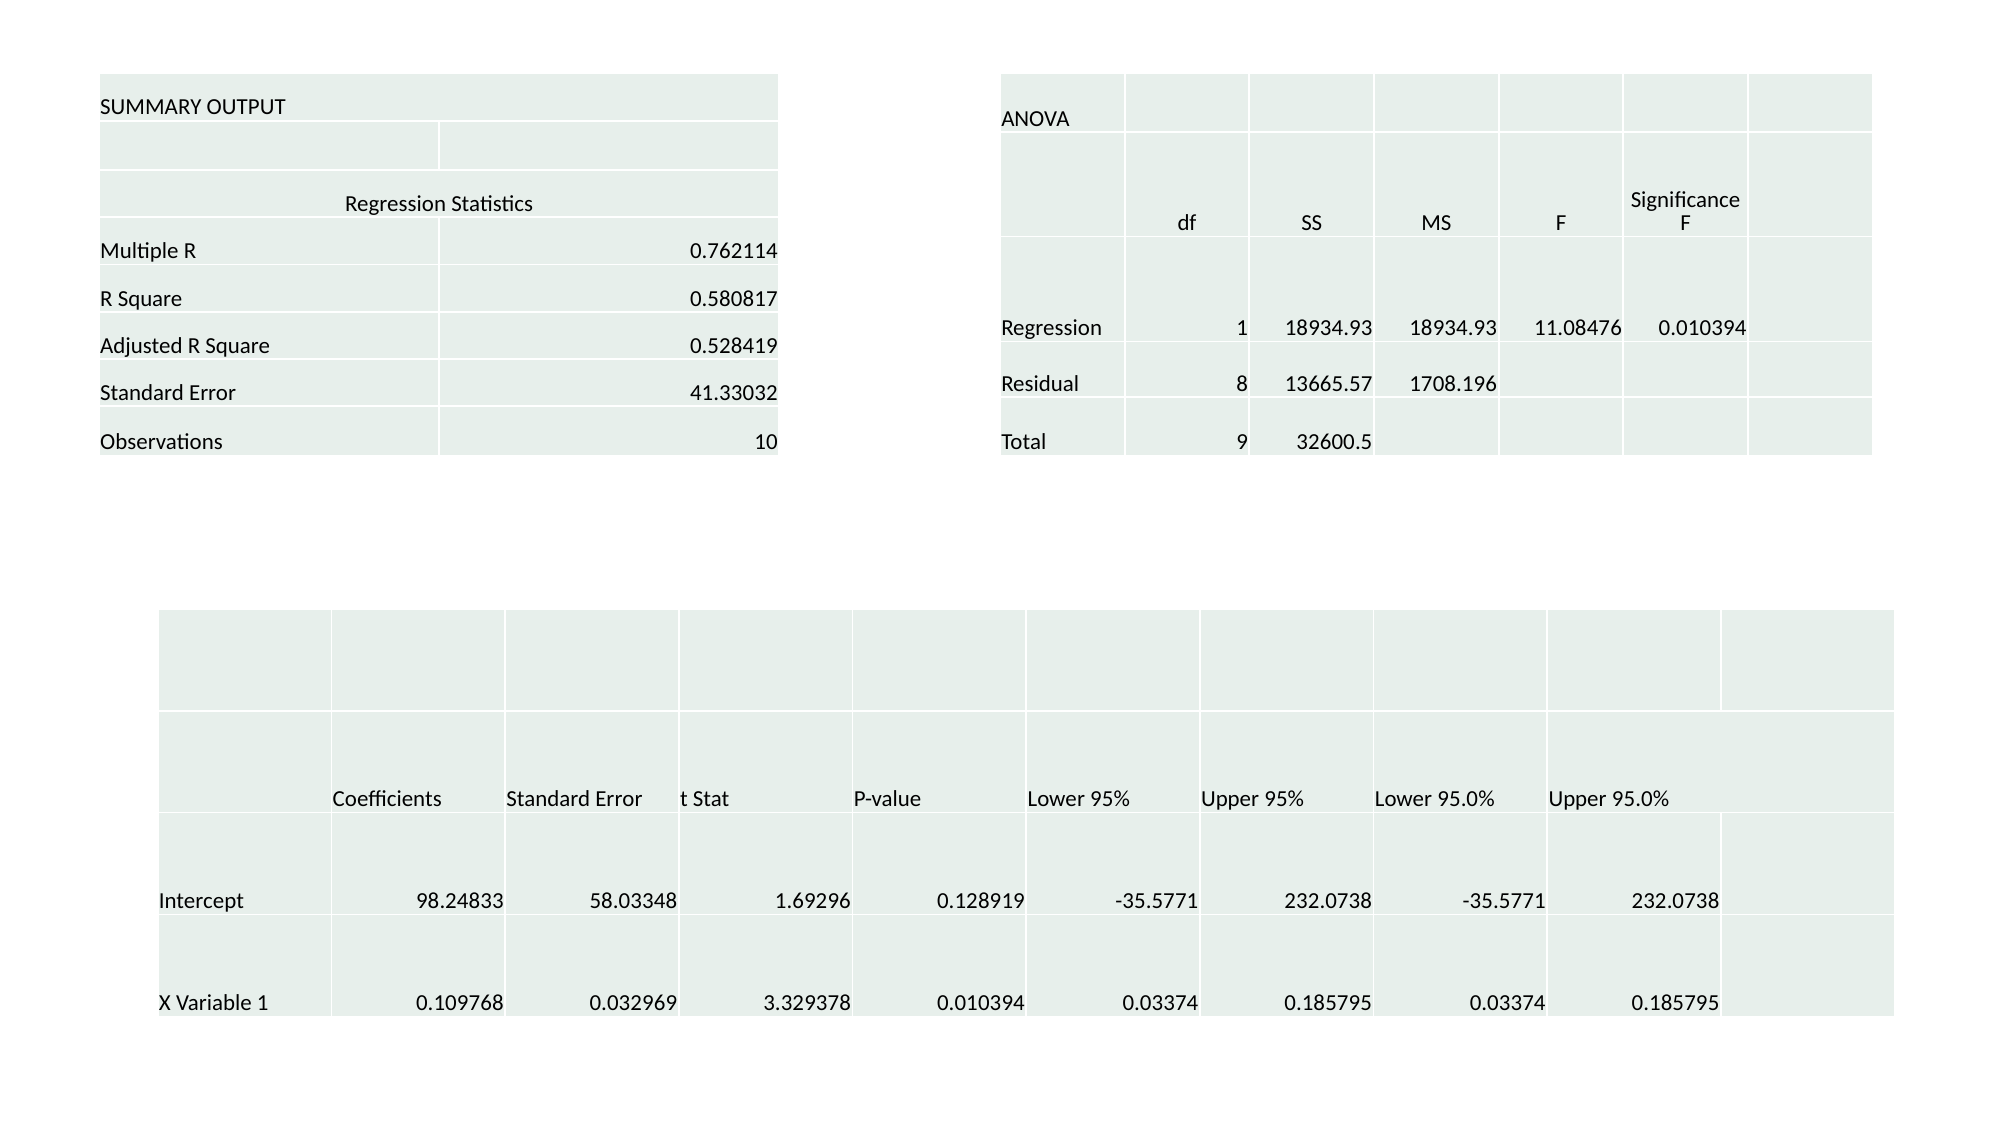

| SUMMARY OUTPUT |  |
| --- | --- |
|  |  |
| Regression Statistics |  |
| Multiple R | 0.762114 |
| R Square | 0.580817 |
| Adjusted R Square | 0.528419 |
| Standard Error | 41.33032 |
| Observations | 10 |
| ANOVA |  |  |  |  |  |  |
| --- | --- | --- | --- | --- | --- | --- |
|  | df | SS | MS | F | Significance F |  |
| Regression | 1 | 18934.93 | 18934.93 | 11.08476 | 0.010394 |  |
| Residual | 8 | 13665.57 | 1708.196 |  |  |  |
| Total | 9 | 32600.5 |  |  |  |  |
|  |  |  |  |  |  |  |  |  |  |
| --- | --- | --- | --- | --- | --- | --- | --- | --- | --- |
|  | Coefficients | Standard Error | t Stat | P-value | Lower 95% | Upper 95% | Lower 95.0% | Upper 95.0% |  |
| Intercept | 98.24833 | 58.03348 | 1.69296 | 0.128919 | -35.5771 | 232.0738 | -35.5771 | 232.0738 |  |
| X Variable 1 | 0.109768 | 0.032969 | 3.329378 | 0.010394 | 0.03374 | 0.185795 | 0.03374 | 0.185795 |  |